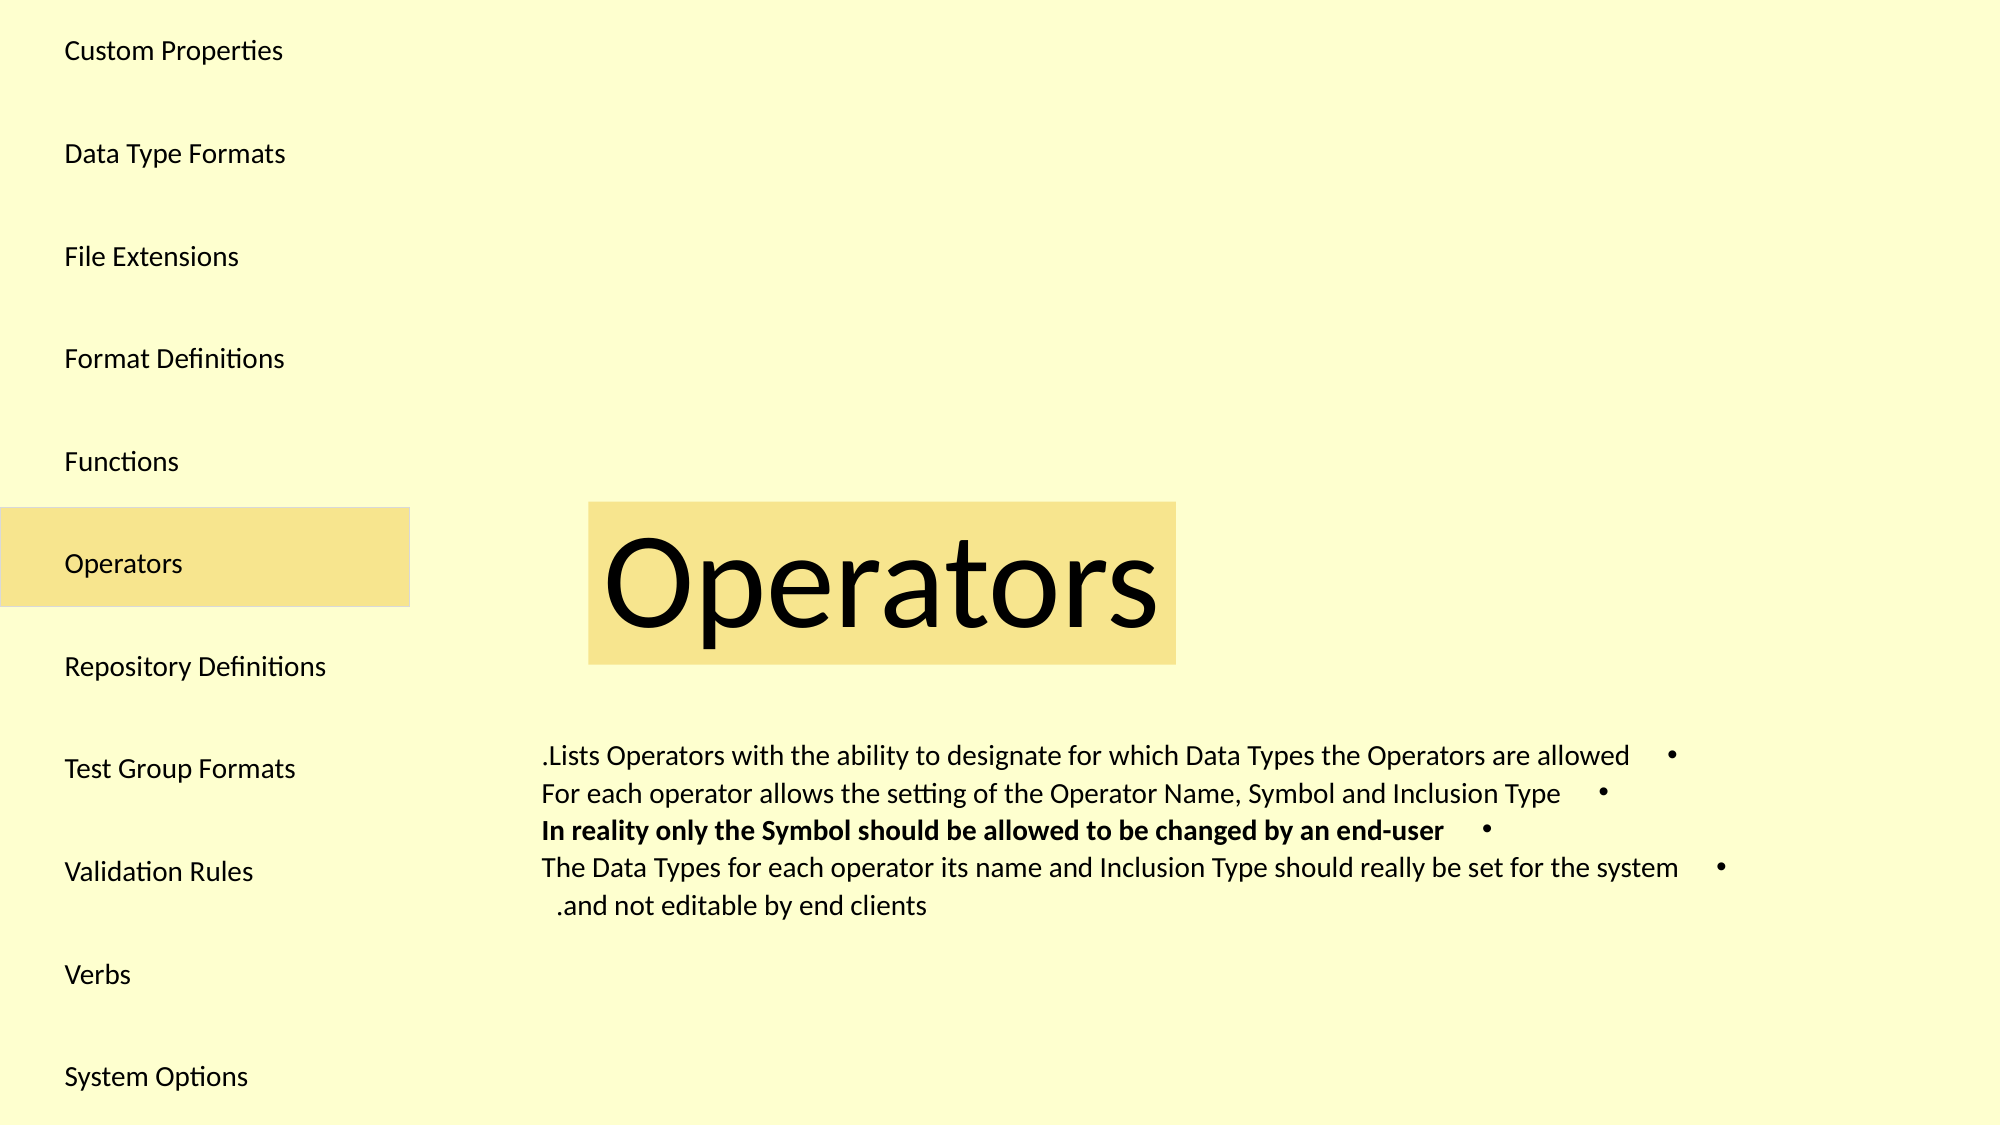

Custom Properties
Data Type Formats
File Extensions
Format Definitions
Functions
Operators
Repository Definitions
Test Group Formats
Validation Rules
Verbs
System Options
Operators

Lists Operators with the ability to designate for which Data Types the Operators are allowed.
For each operator allows the setting of the Operator Name, Symbol and Inclusion Type
In reality only the Symbol should be allowed to be changed by an end-user
The Data Types for each operator its name and Inclusion Type should really be set for the system and not editable by end clients.